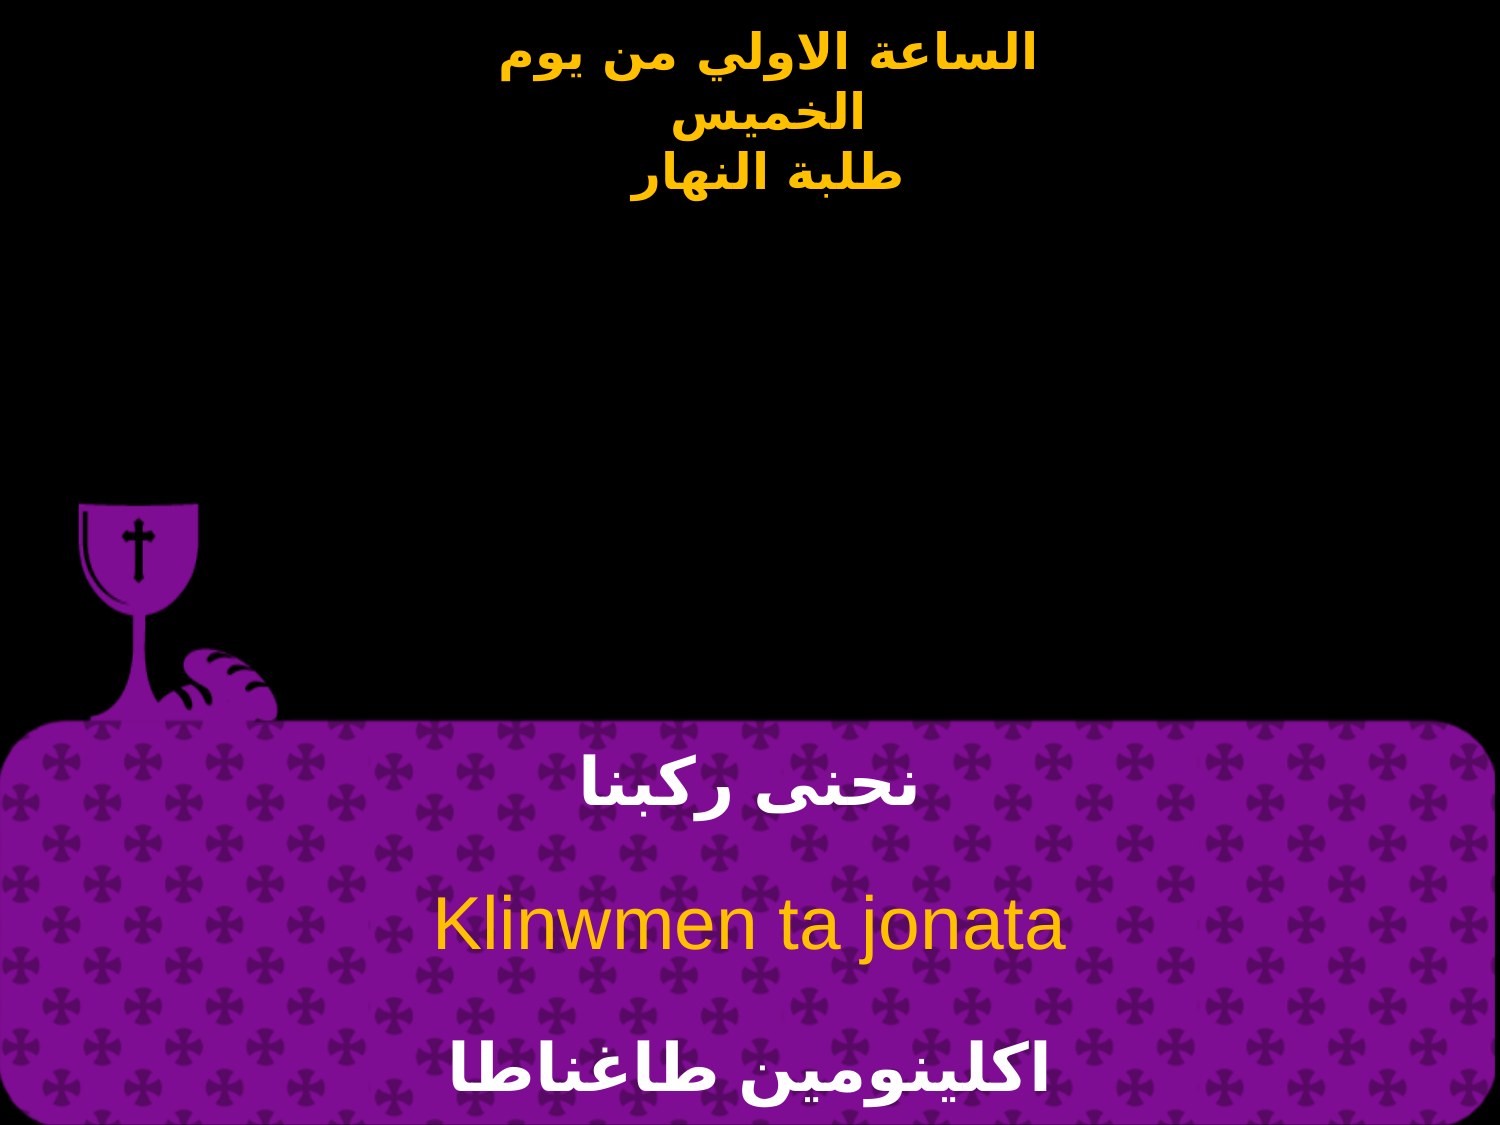

# نحنى ركبنا
Klinwmen ta jonata
اكلينومين طاغناطا